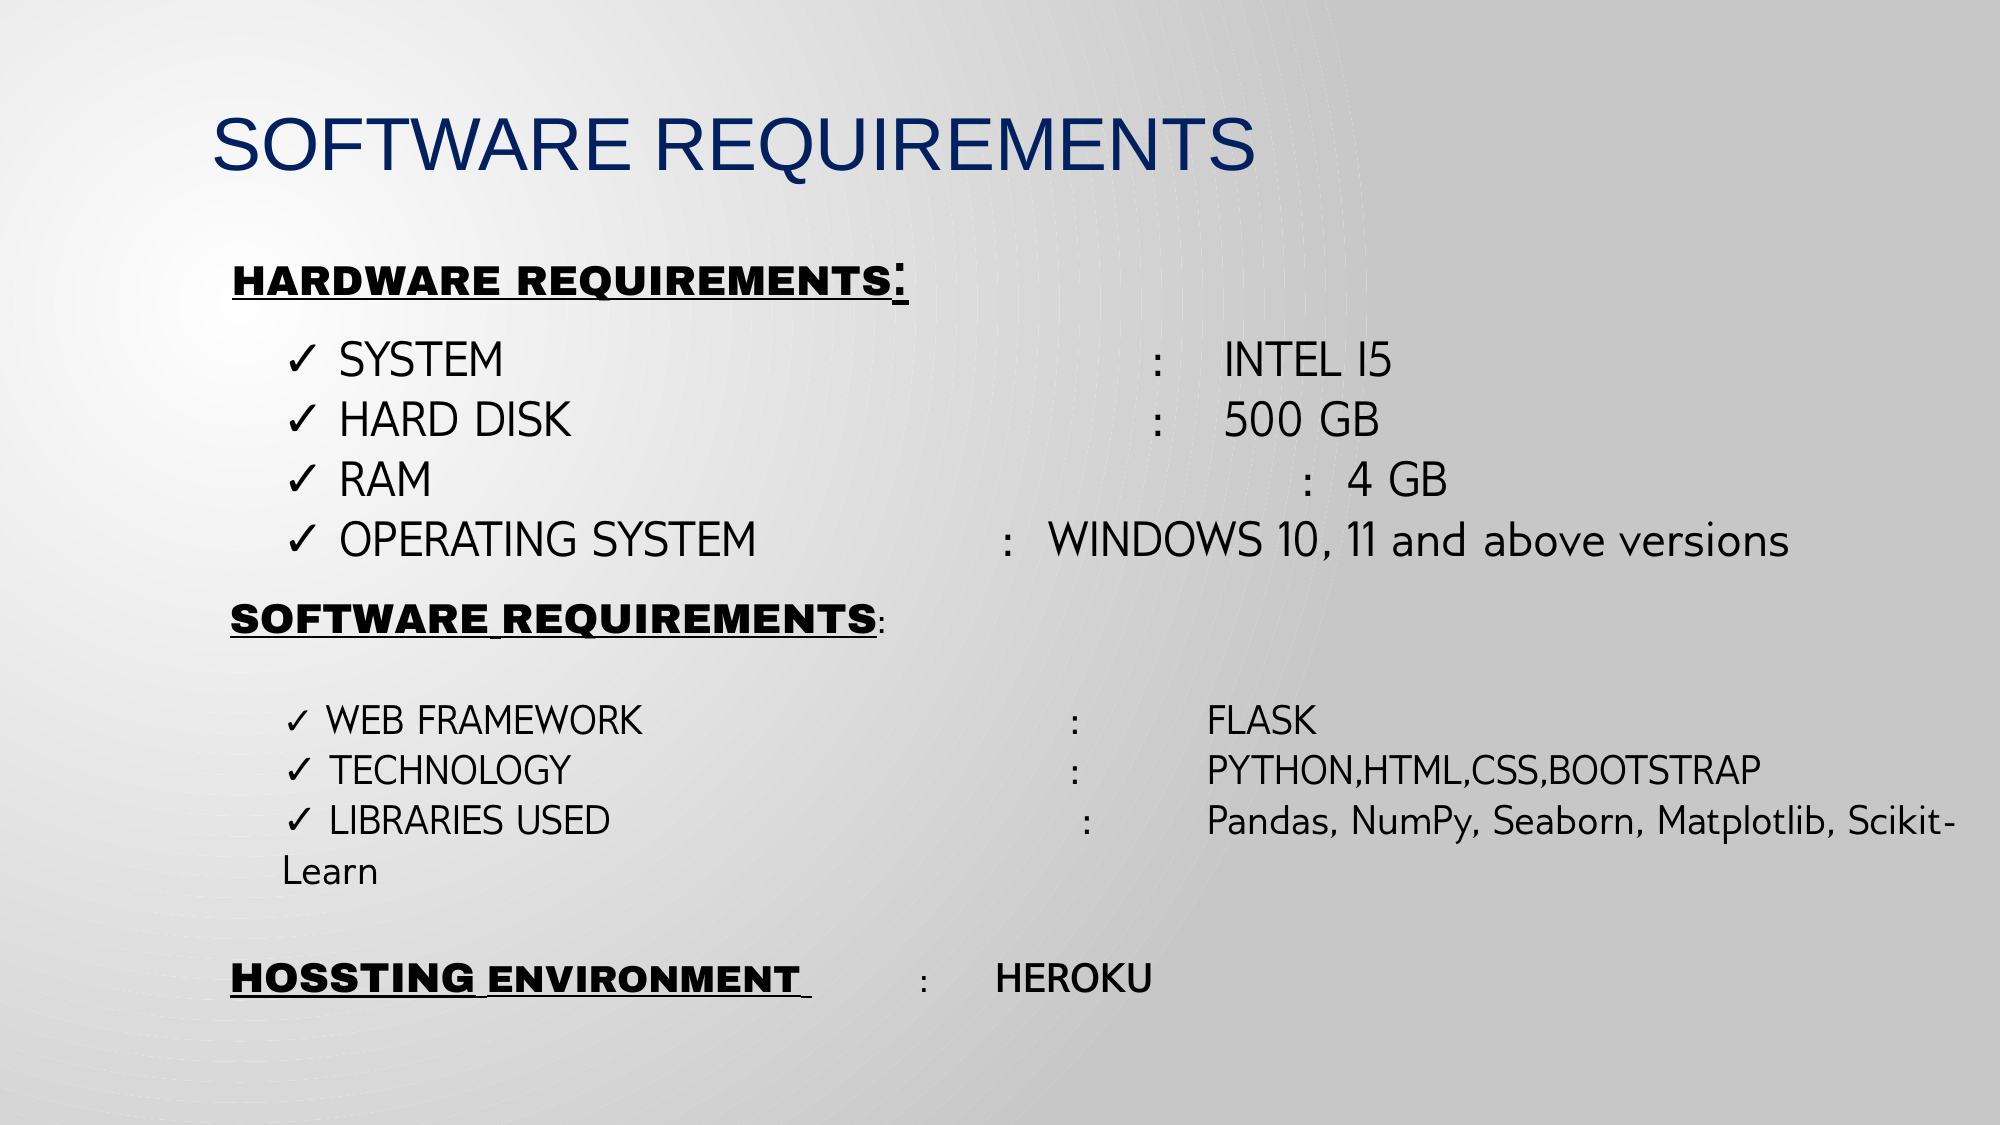

SOFTWARE REQUIREMENTS
 HARDWARE REQUIREMENTS:
✓ SYSTEM        			        :    INTEL I5
✓ HARD DISK  			        :    500 GB
✓ RAM   					        :	 4 GB
✓ OPERATING SYSTEM	        :	 WINDOWS 10, 11 and above versions

SOFTWARE REQUIREMENTS:
✓ WEB FRAMEWORK			   : 	  FLASK
✓ TECHNOLOGY				   : 	  PYTHON,HTML,CSS,BOOTSTRAP
✓ LIBRARIES USED 		                :  	  Pandas, NumPy, Seaborn, Matplotlib, Scikit-Learn
HOSSTING ENVIRONMENT 	        :      HEROKU